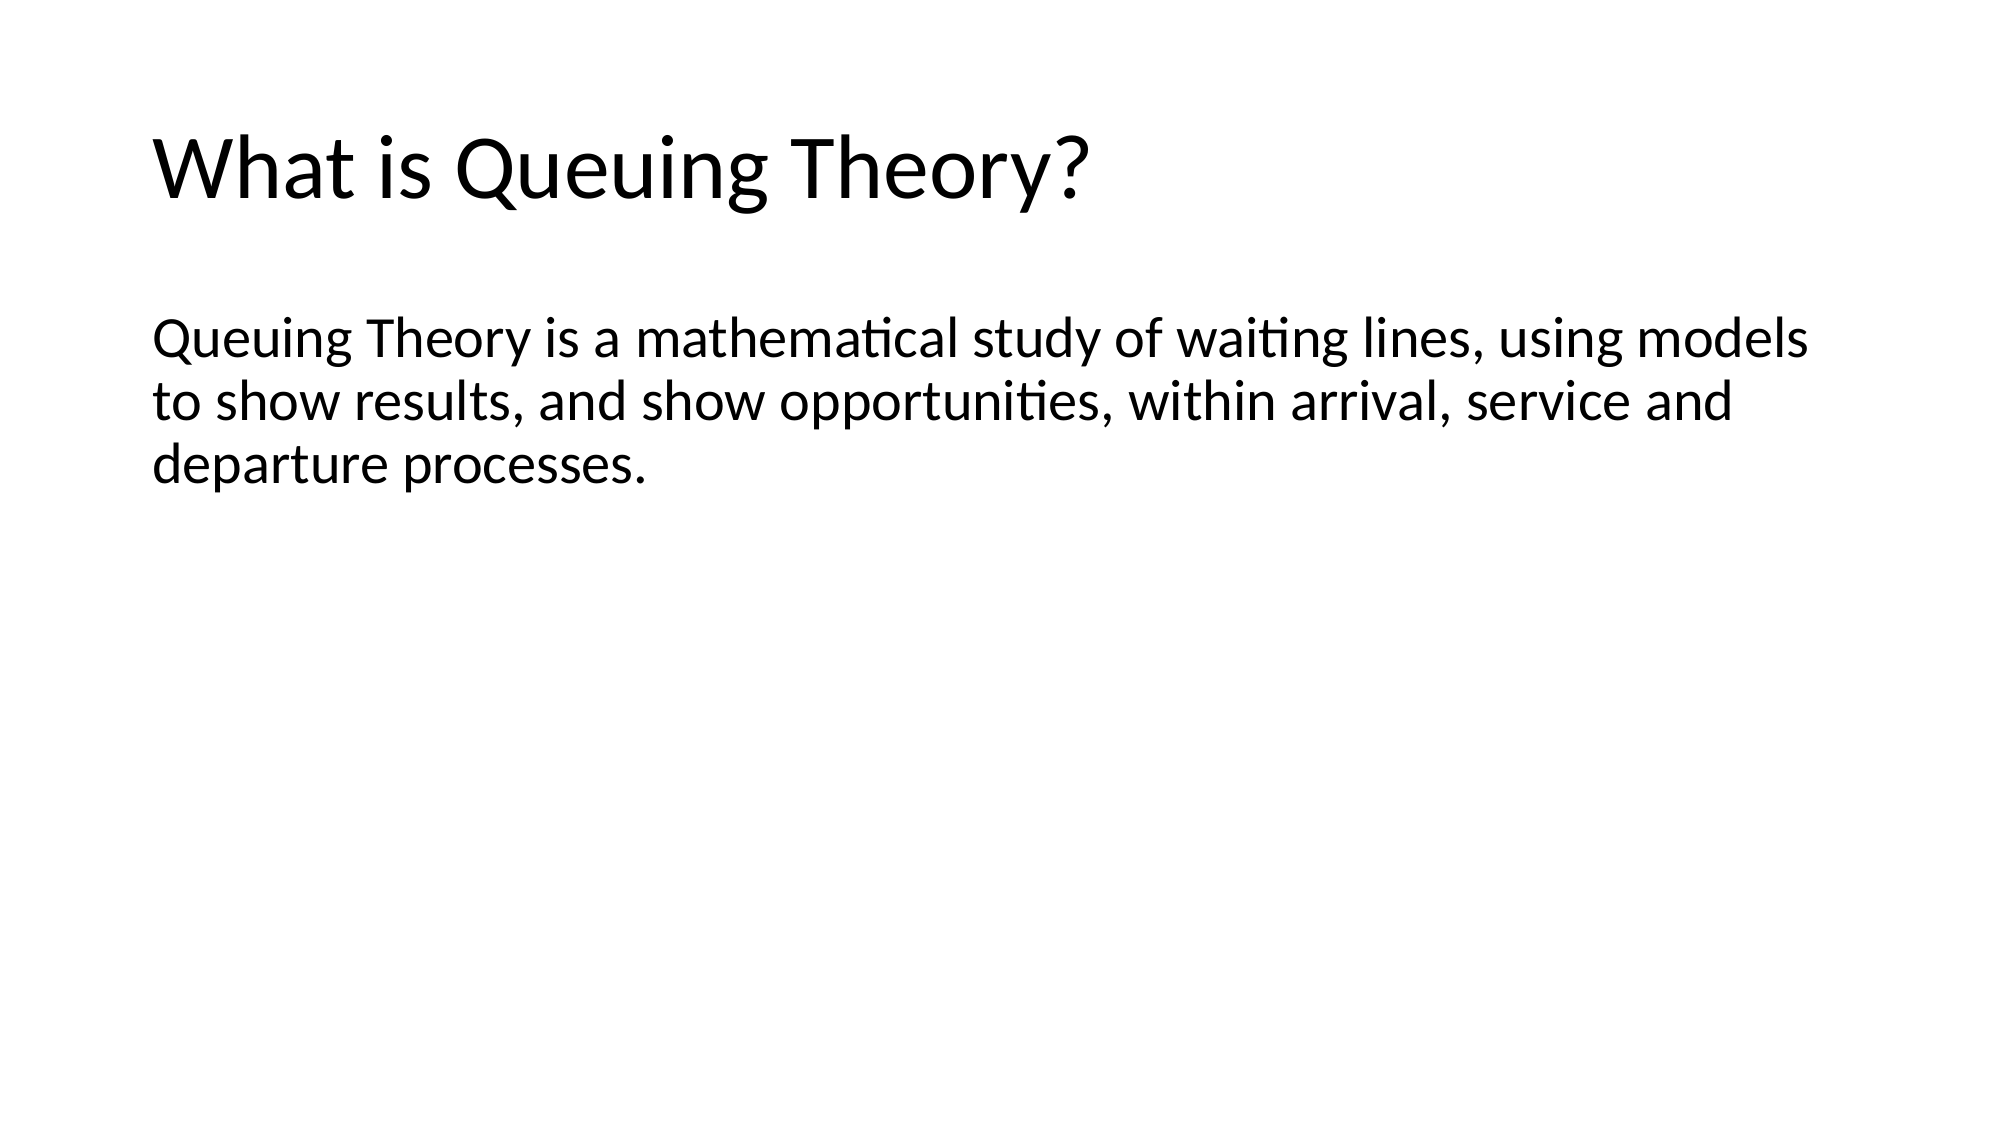

# What is Queuing Theory?
Queuing Theory is a mathematical study of waiting lines, using models to show results, and show opportunities, within arrival, service and departure processes.